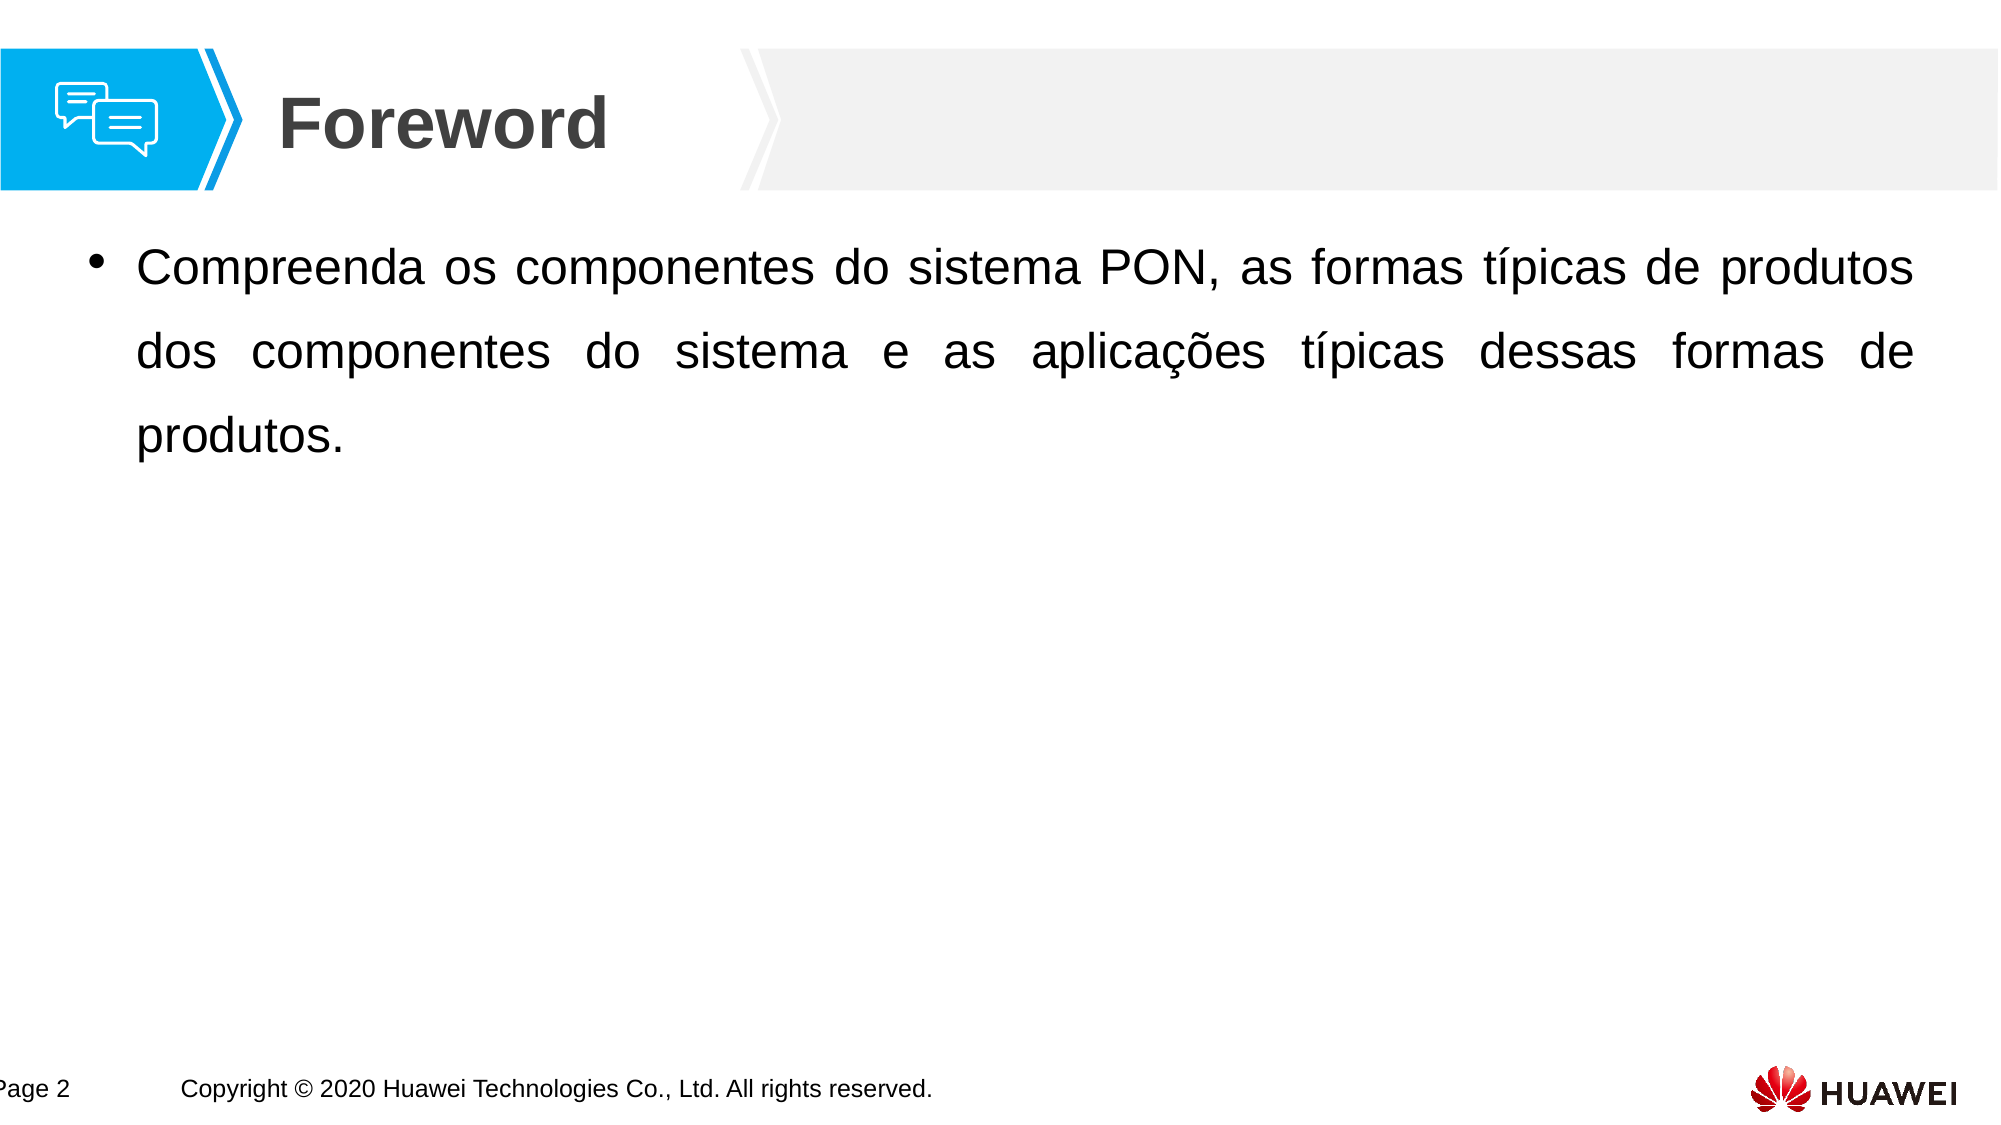

Compreenda os componentes do sistema PON, as formas típicas de produtos dos componentes do sistema e as aplicações típicas dessas formas de produtos.